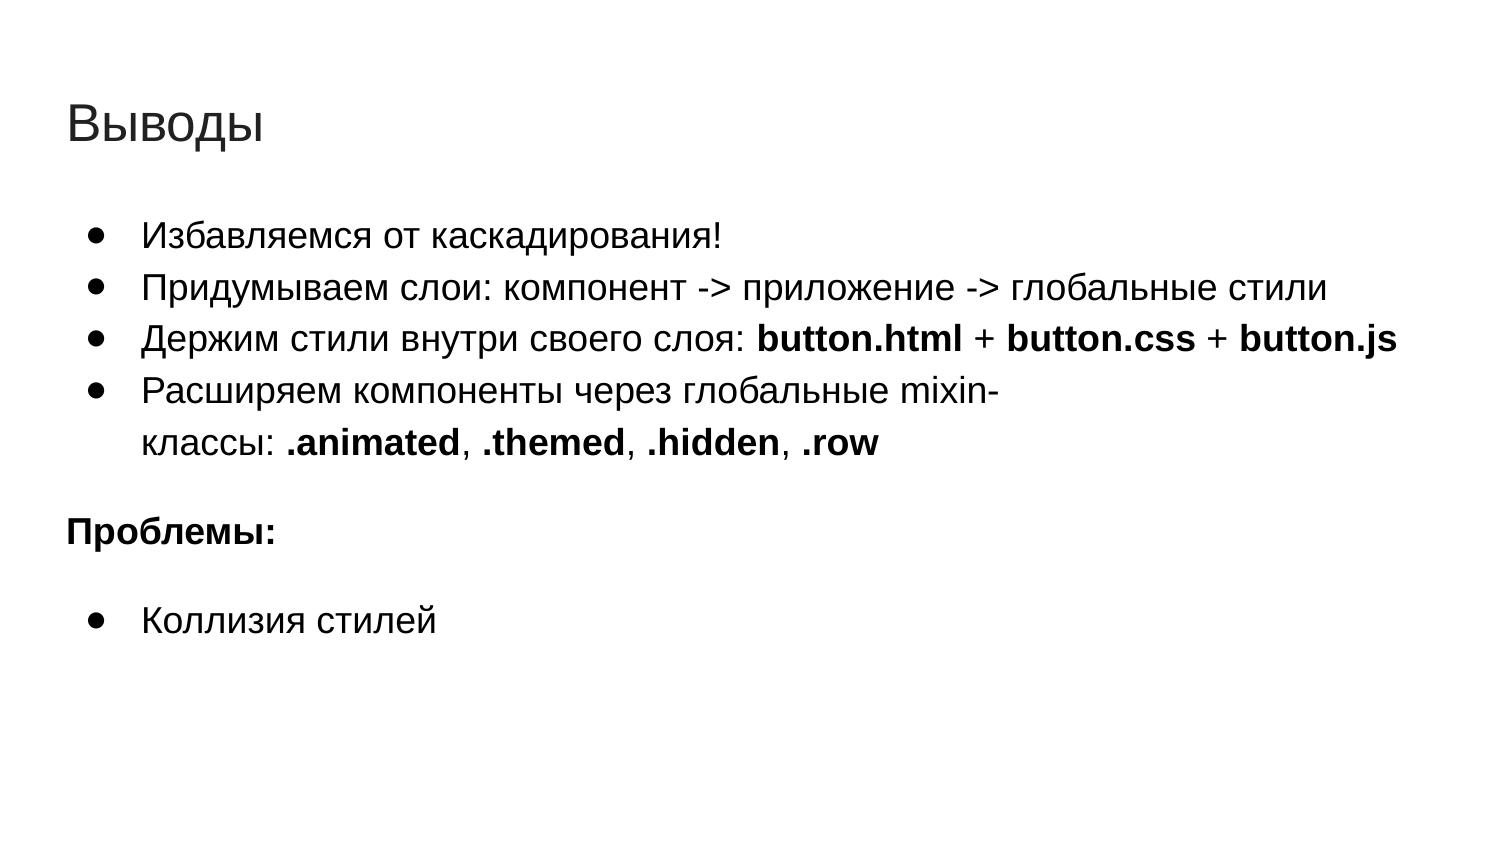

# Выводы
Избавляемся от каскадирования!
Придумываем слои: компонент -> приложение -> глобальные стили
Держим стили внутри своего слоя: button.html + button.css + button.js
Расширяем компоненты через глобальные mixin-классы: .animated, .themed, .hidden, .row
Проблемы:
Коллизия стилей